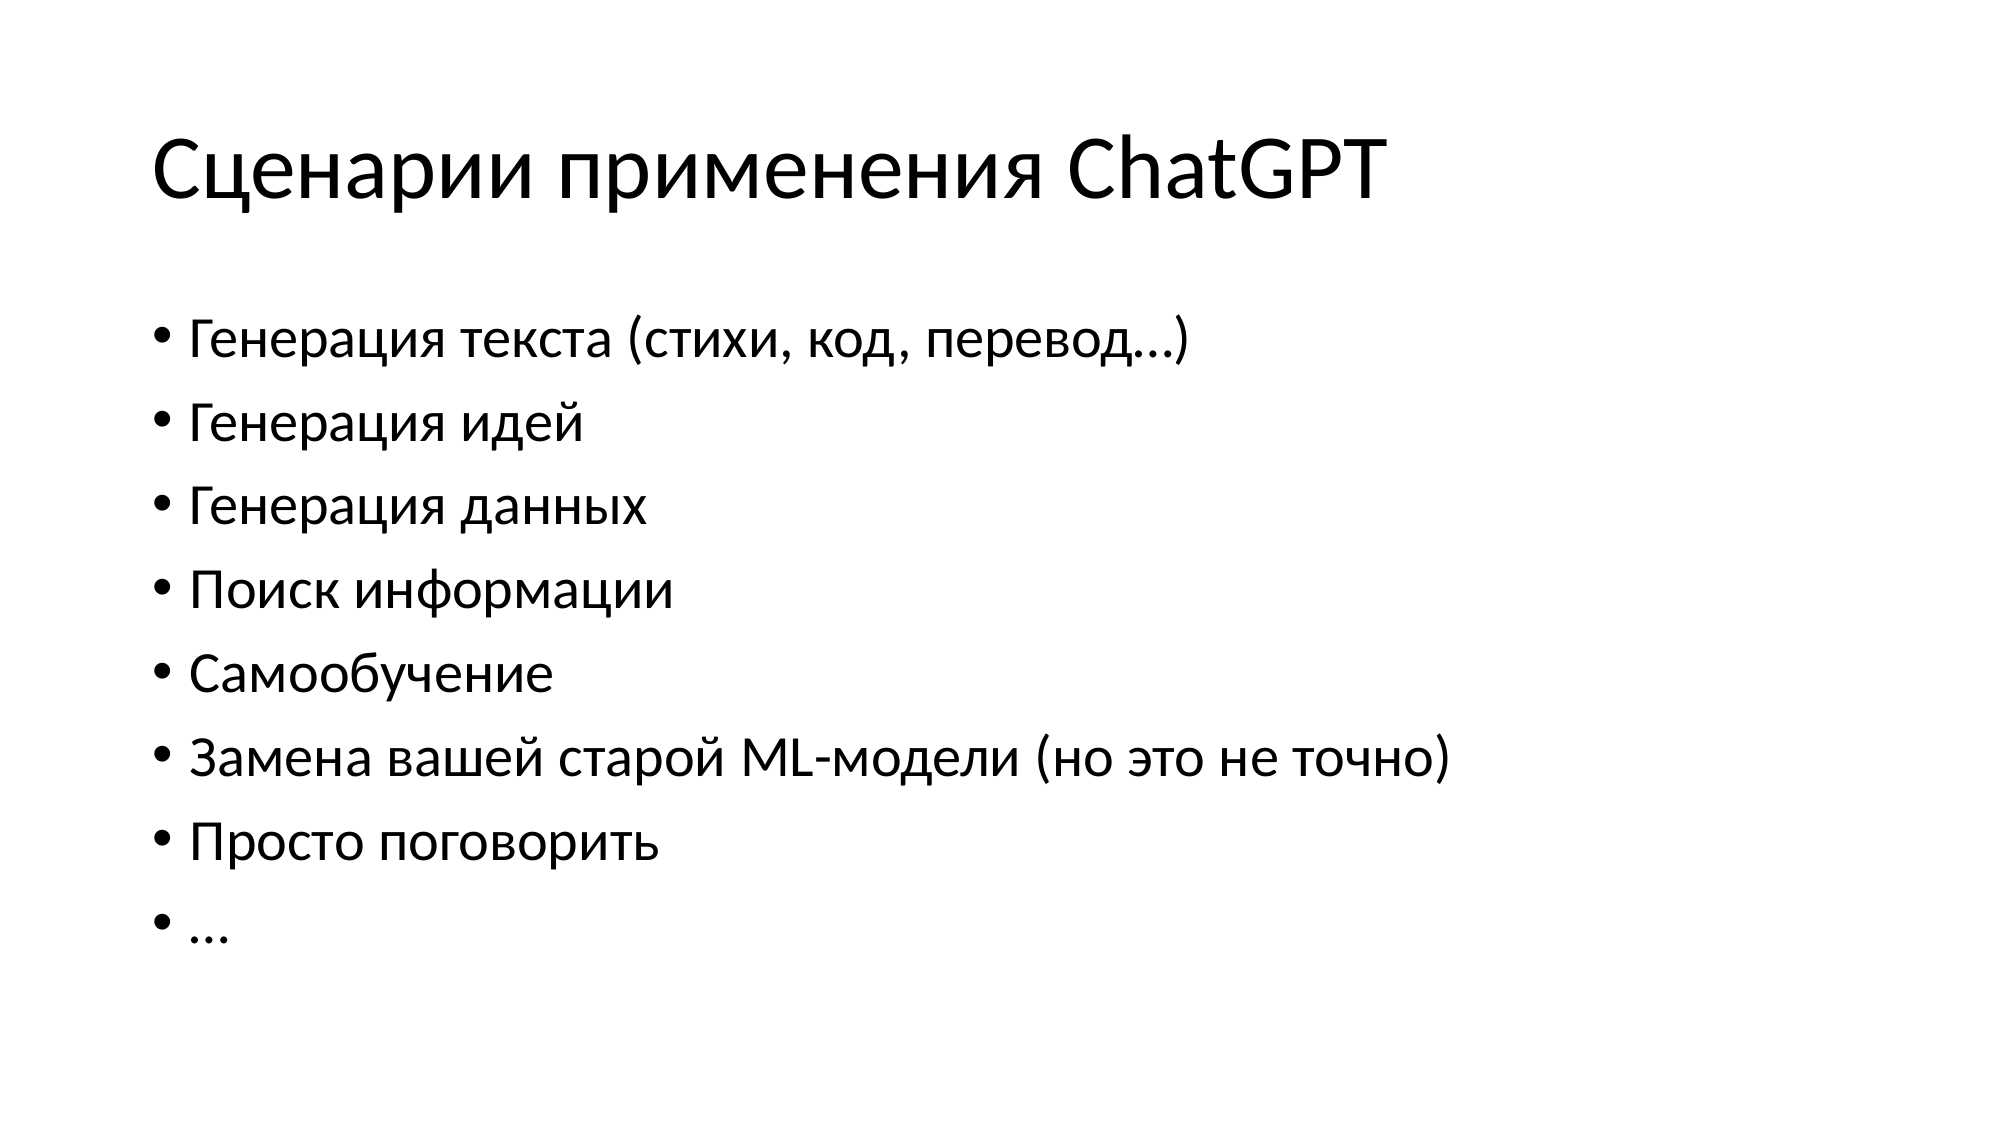

# Сценарии применения ChatGPT
Генерация текста (стихи, код, перевод…)
Генерация идей
Генерация данных
Поиск информации
Самообучение
Замена вашей старой ML-модели (но это не точно)
Просто поговорить
…